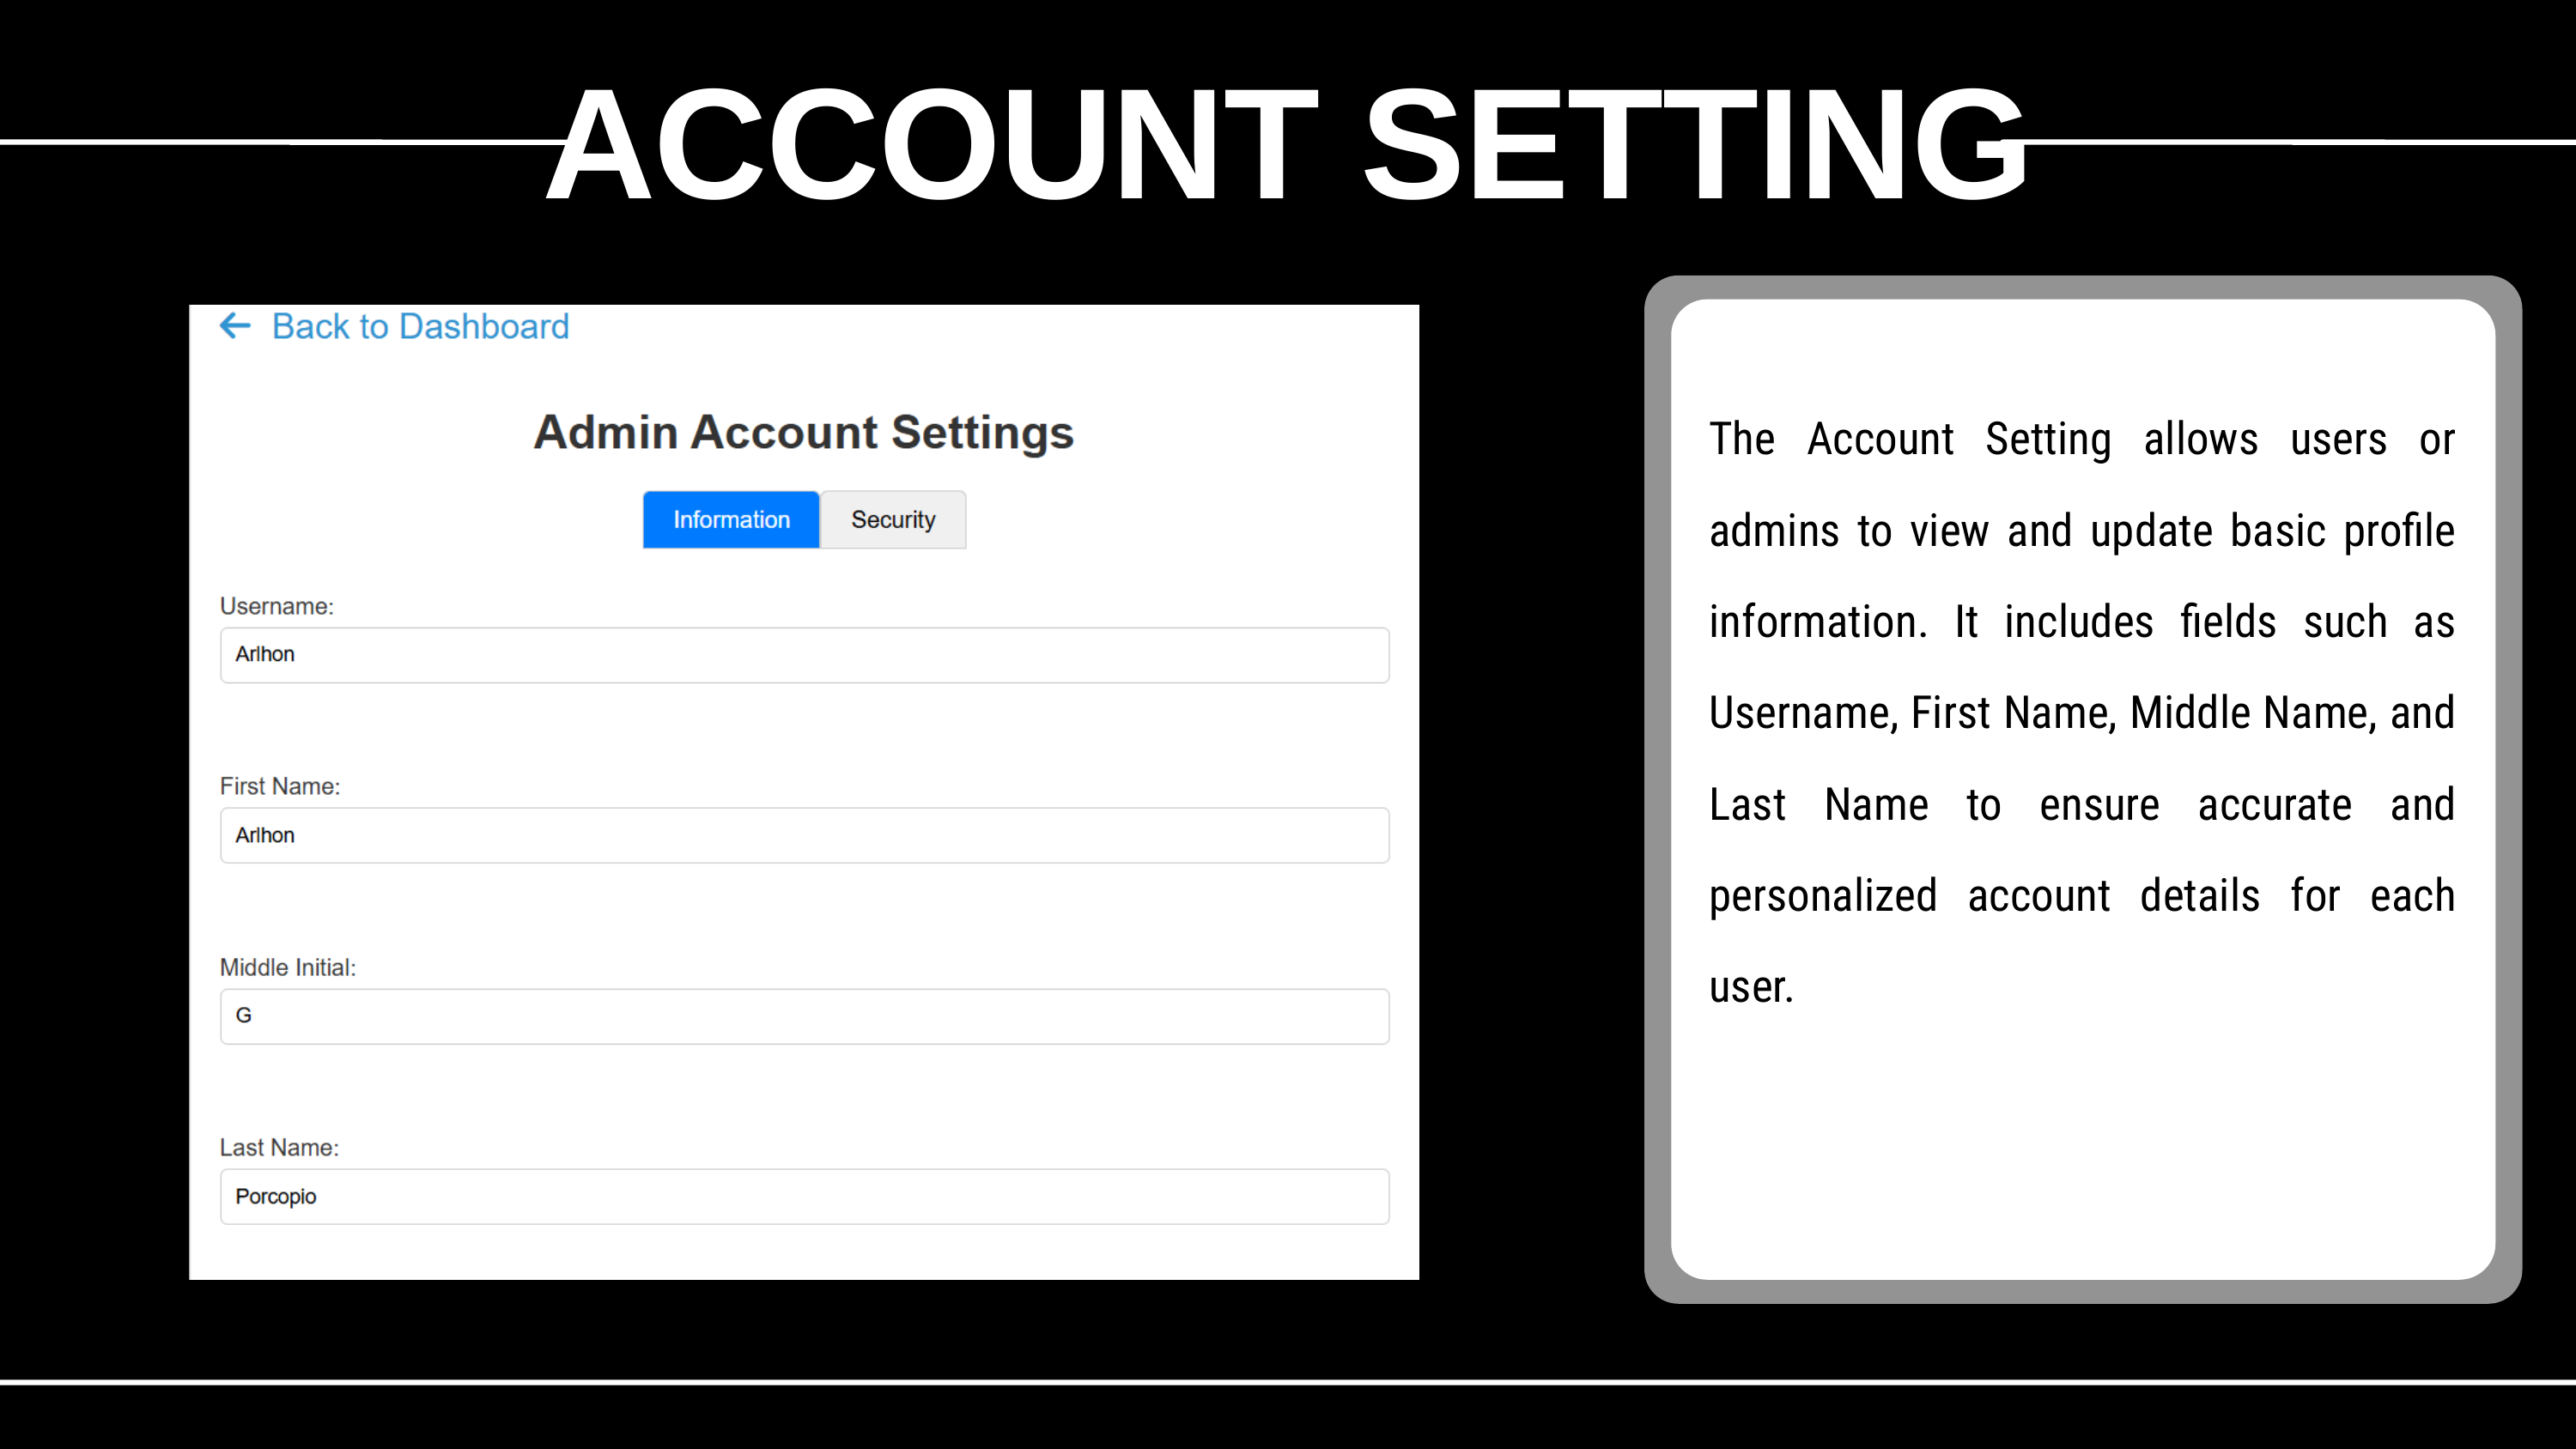

ACCOUNT SETTING

The Account Setting allows users or admins to view and update basic profile information. It includes fields such as Username, First Name, Middle Name, and Last Name to ensure accurate and personalized account details for each user.